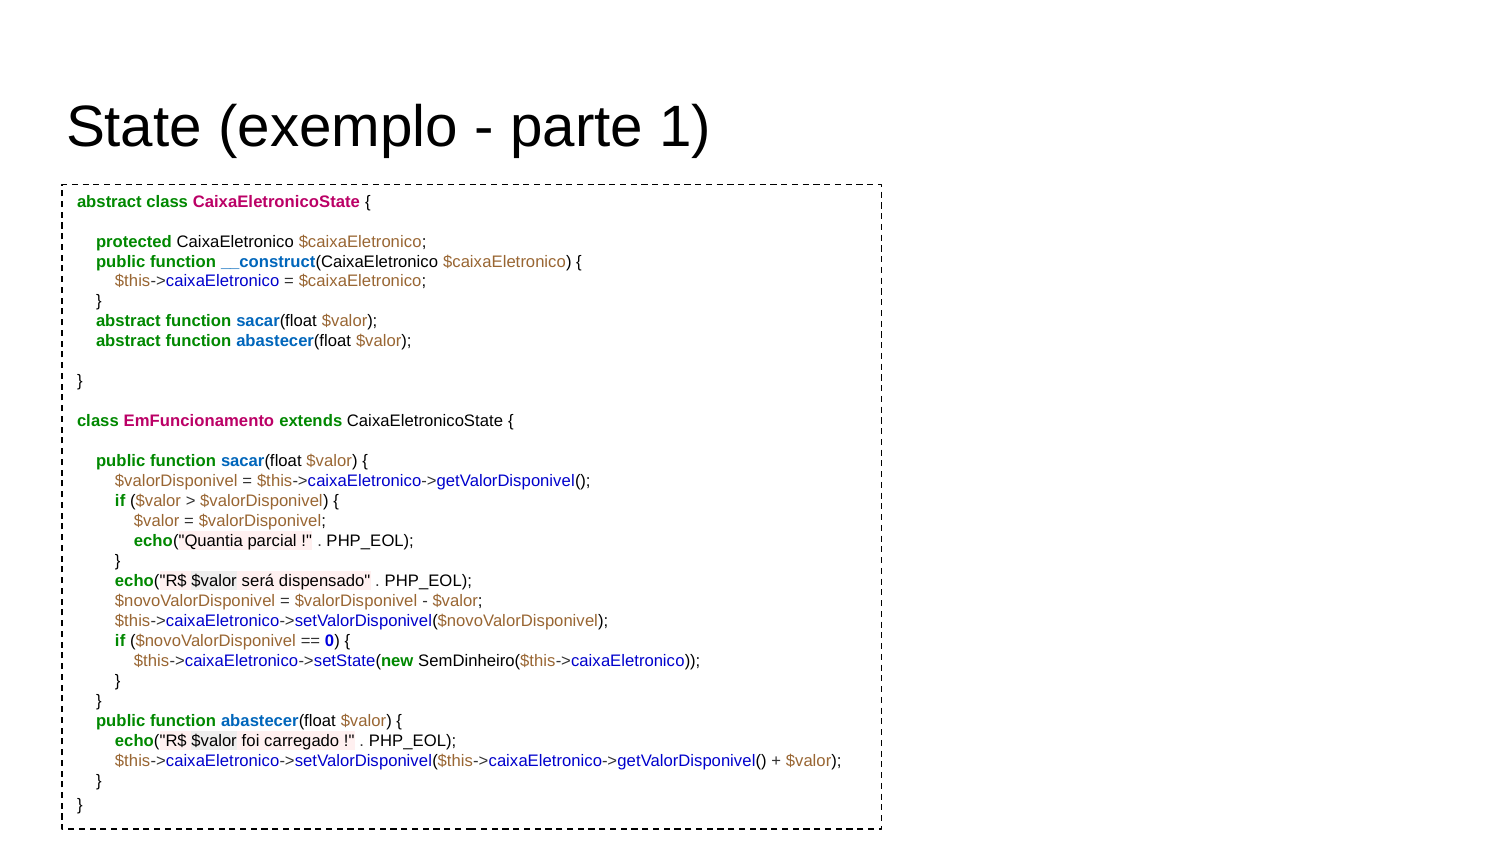

# State (exemplo - parte 1)
abstract class CaixaEletronicoState {

    protected CaixaEletronico $caixaEletronico;
    public function __construct(CaixaEletronico $caixaEletronico) {
        $this->caixaEletronico = $caixaEletronico;
    }
    abstract function sacar(float $valor);
    abstract function abastecer(float $valor);

}

class EmFuncionamento extends CaixaEletronicoState {

    public function sacar(float $valor) {
        $valorDisponivel = $this->caixaEletronico->getValorDisponivel();
        if ($valor > $valorDisponivel) {
            $valor = $valorDisponivel;
            echo("Quantia parcial !" . PHP_EOL);
        }
        echo("R$ $valor será dispensado" . PHP_EOL);
        $novoValorDisponivel = $valorDisponivel - $valor;
        $this->caixaEletronico->setValorDisponivel($novoValorDisponivel);
        if ($novoValorDisponivel == 0) {
            $this->caixaEletronico->setState(new SemDinheiro($this->caixaEletronico));
        }
    }
    public function abastecer(float $valor) {
        echo("R$ $valor foi carregado !" . PHP_EOL);
        $this->caixaEletronico->setValorDisponivel($this->caixaEletronico->getValorDisponivel() + $valor);
    }
}